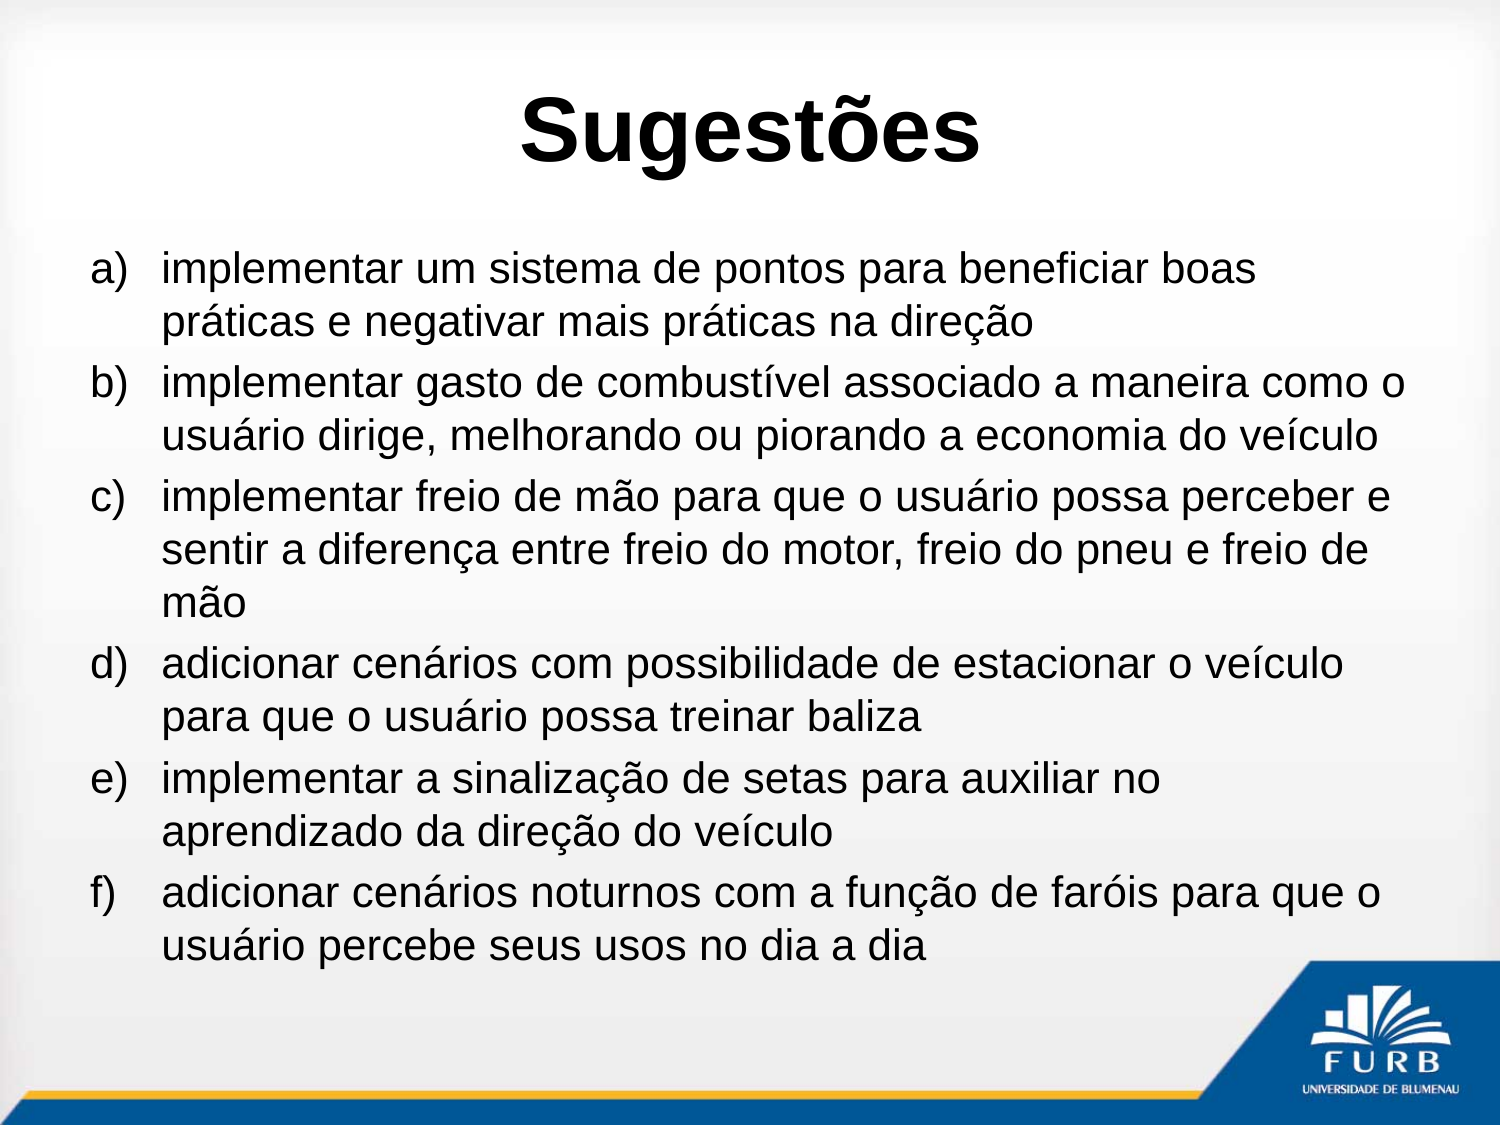

# Sugestões
implementar um sistema de pontos para beneficiar boas práticas e negativar mais práticas na direção
implementar gasto de combustível associado a maneira como o usuário dirige, melhorando ou piorando a economia do veículo
implementar freio de mão para que o usuário possa perceber e sentir a diferença entre freio do motor, freio do pneu e freio de mão
adicionar cenários com possibilidade de estacionar o veículo para que o usuário possa treinar baliza
implementar a sinalização de setas para auxiliar no aprendizado da direção do veículo
adicionar cenários noturnos com a função de faróis para que o usuário percebe seus usos no dia a dia